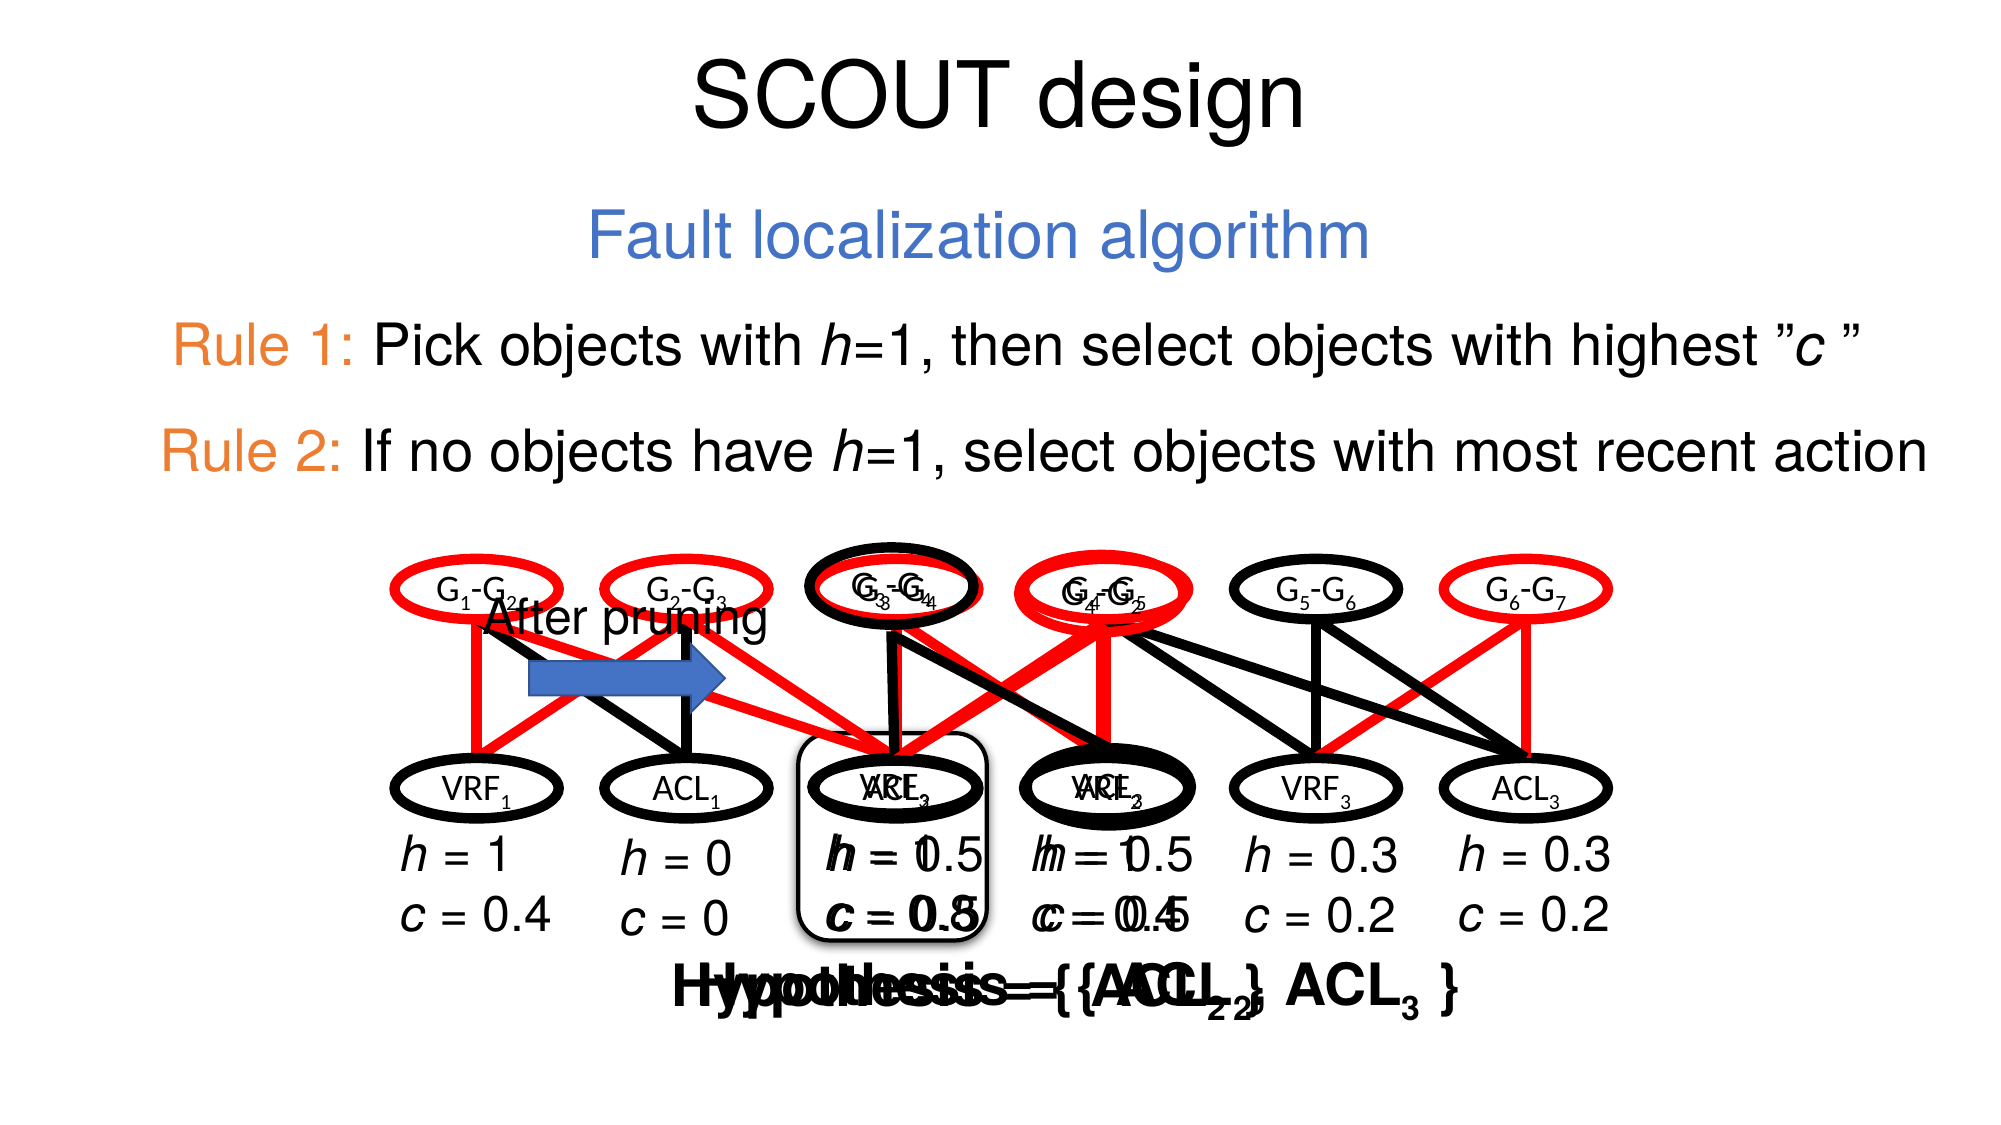

# SCOUT design
Fault localization algorithm
Rule 1: Pick objects with h=1, then select objects with highest ”c ”
Rule 2: If no objects have h=1, select objects with most recent action
G3-G4
G4-G2
ACL3
VRF3
h = 0.5
c = 0.5
h = 0.5
c = 0.5
G6-G7
G5-G6
G1-G2
G2-G3
G3-G4
G4-G5
VRF1
VRF3
ACL3
ACL1
ACL2
VRF2
After pruning

h = 1
c = 0.8
h = 1
c = 0.4
h = 0.3
c = 0.2
h = 1
c = 0.4
h = 0.3
c = 0.2
h = 0
c = 0
Hypothesis = { ACL2, ACL3 }
Hypothesis = { ACL2 }